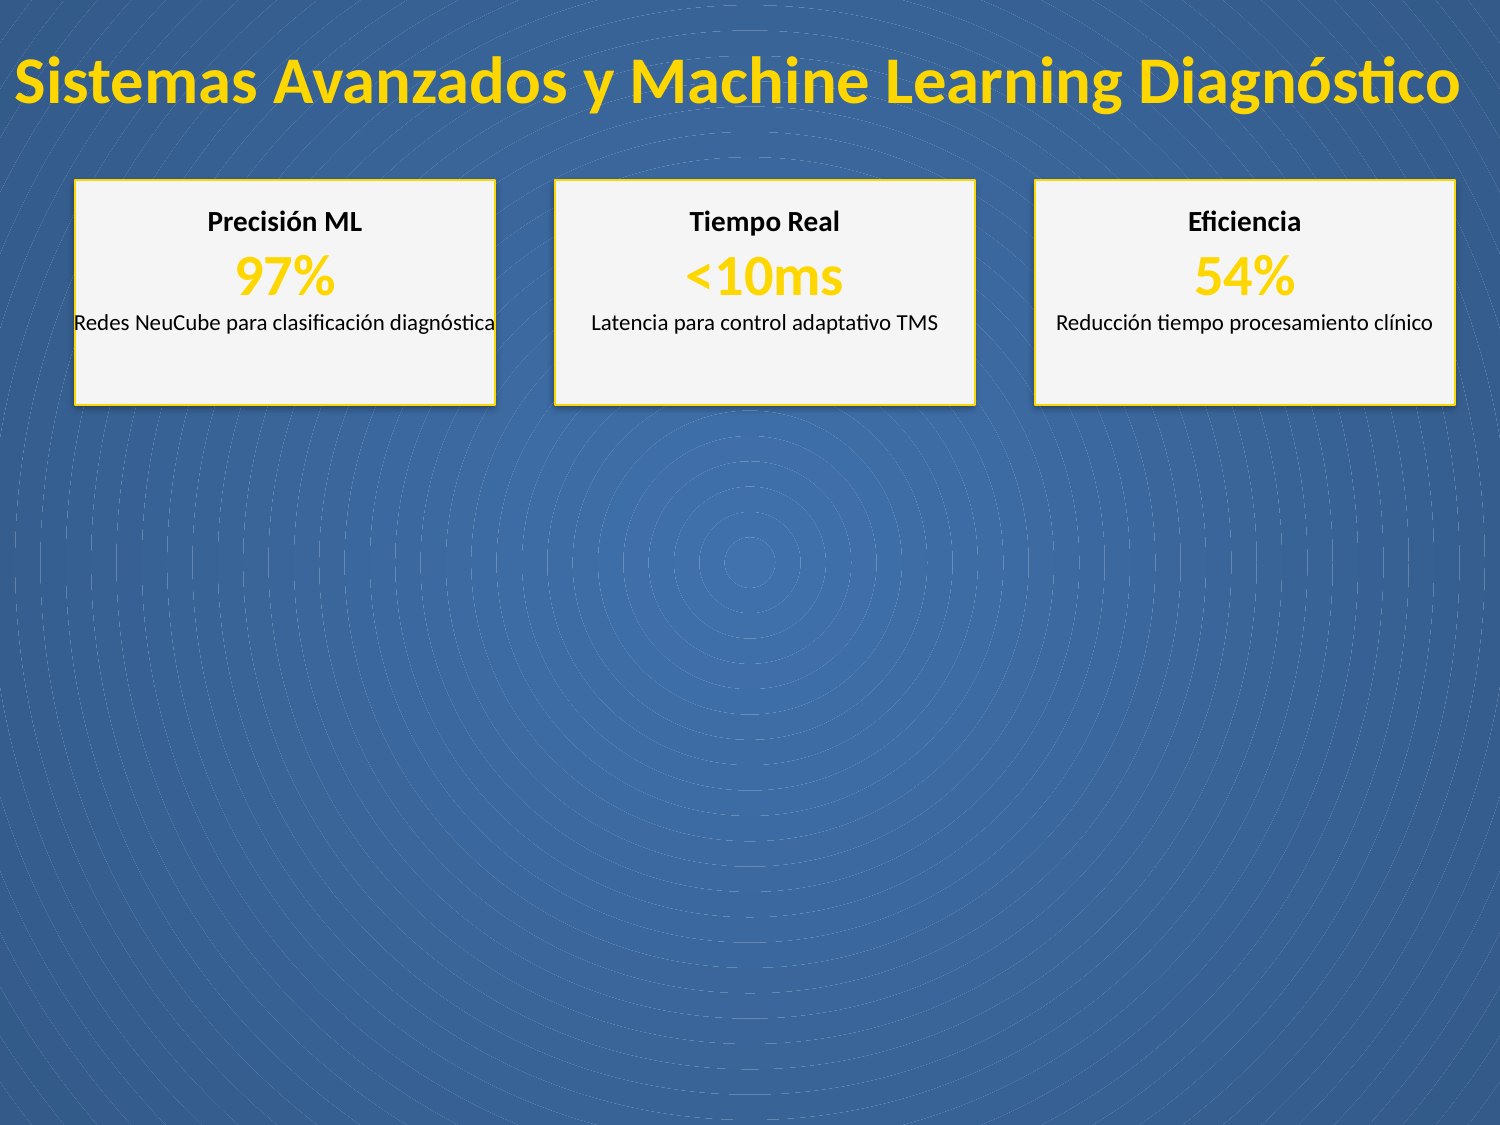

Sistemas Avanzados y Machine Learning Diagnóstico

Precisión ML
97%
Redes NeuCube para clasificación diagnóstica
Tiempo Real
<10ms
Latencia para control adaptativo TMS
Eficiencia
54%
Reducción tiempo procesamiento clínico